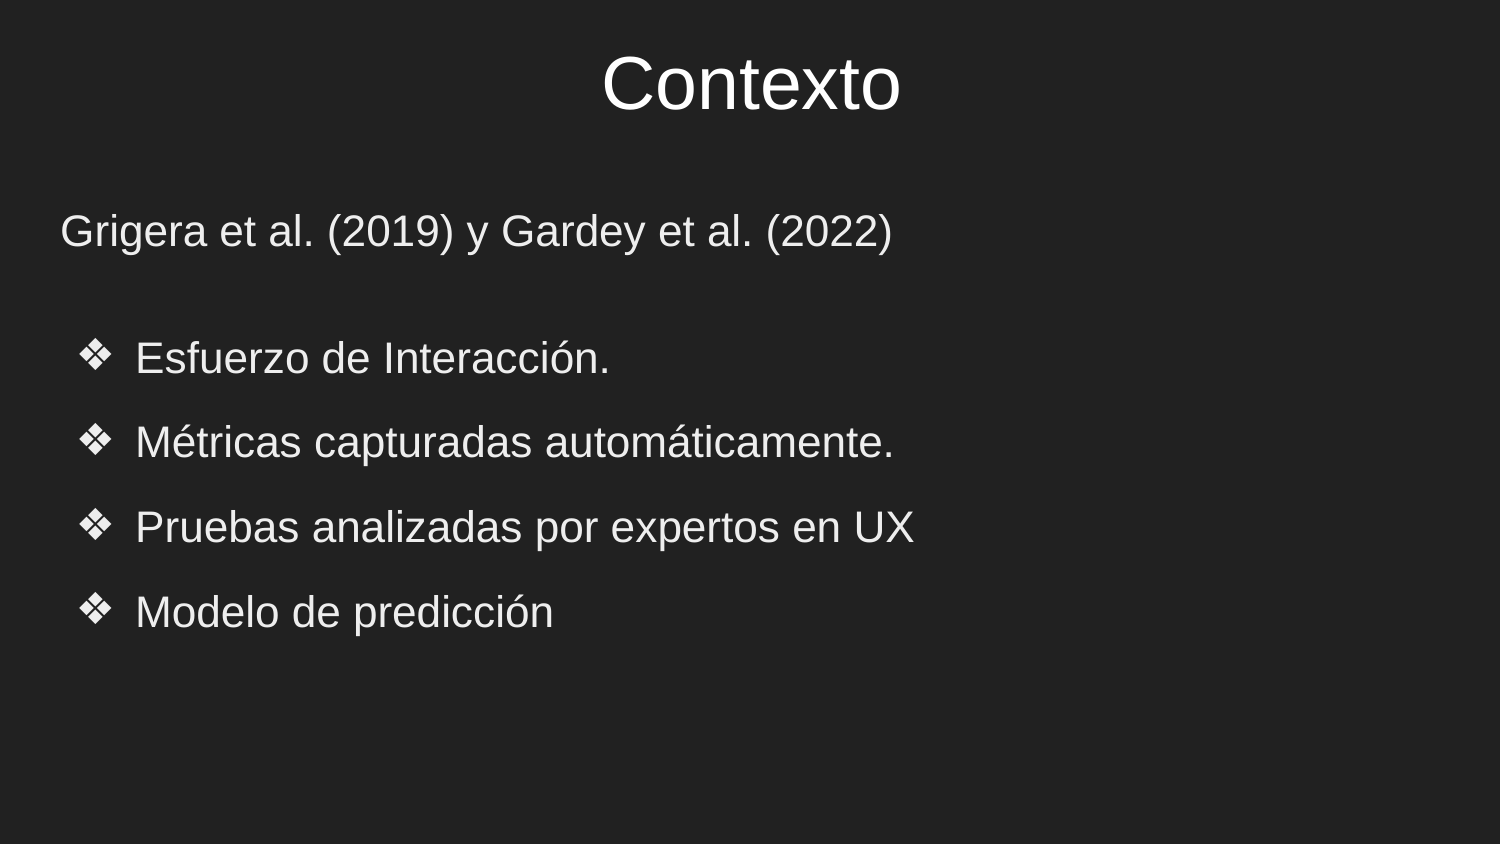

# Contexto
Grigera et al. (2019) y Gardey et al. (2022)

Esfuerzo de Interacción.

Métricas capturadas automáticamente.

Pruebas analizadas por expertos en UX

Modelo de predicción